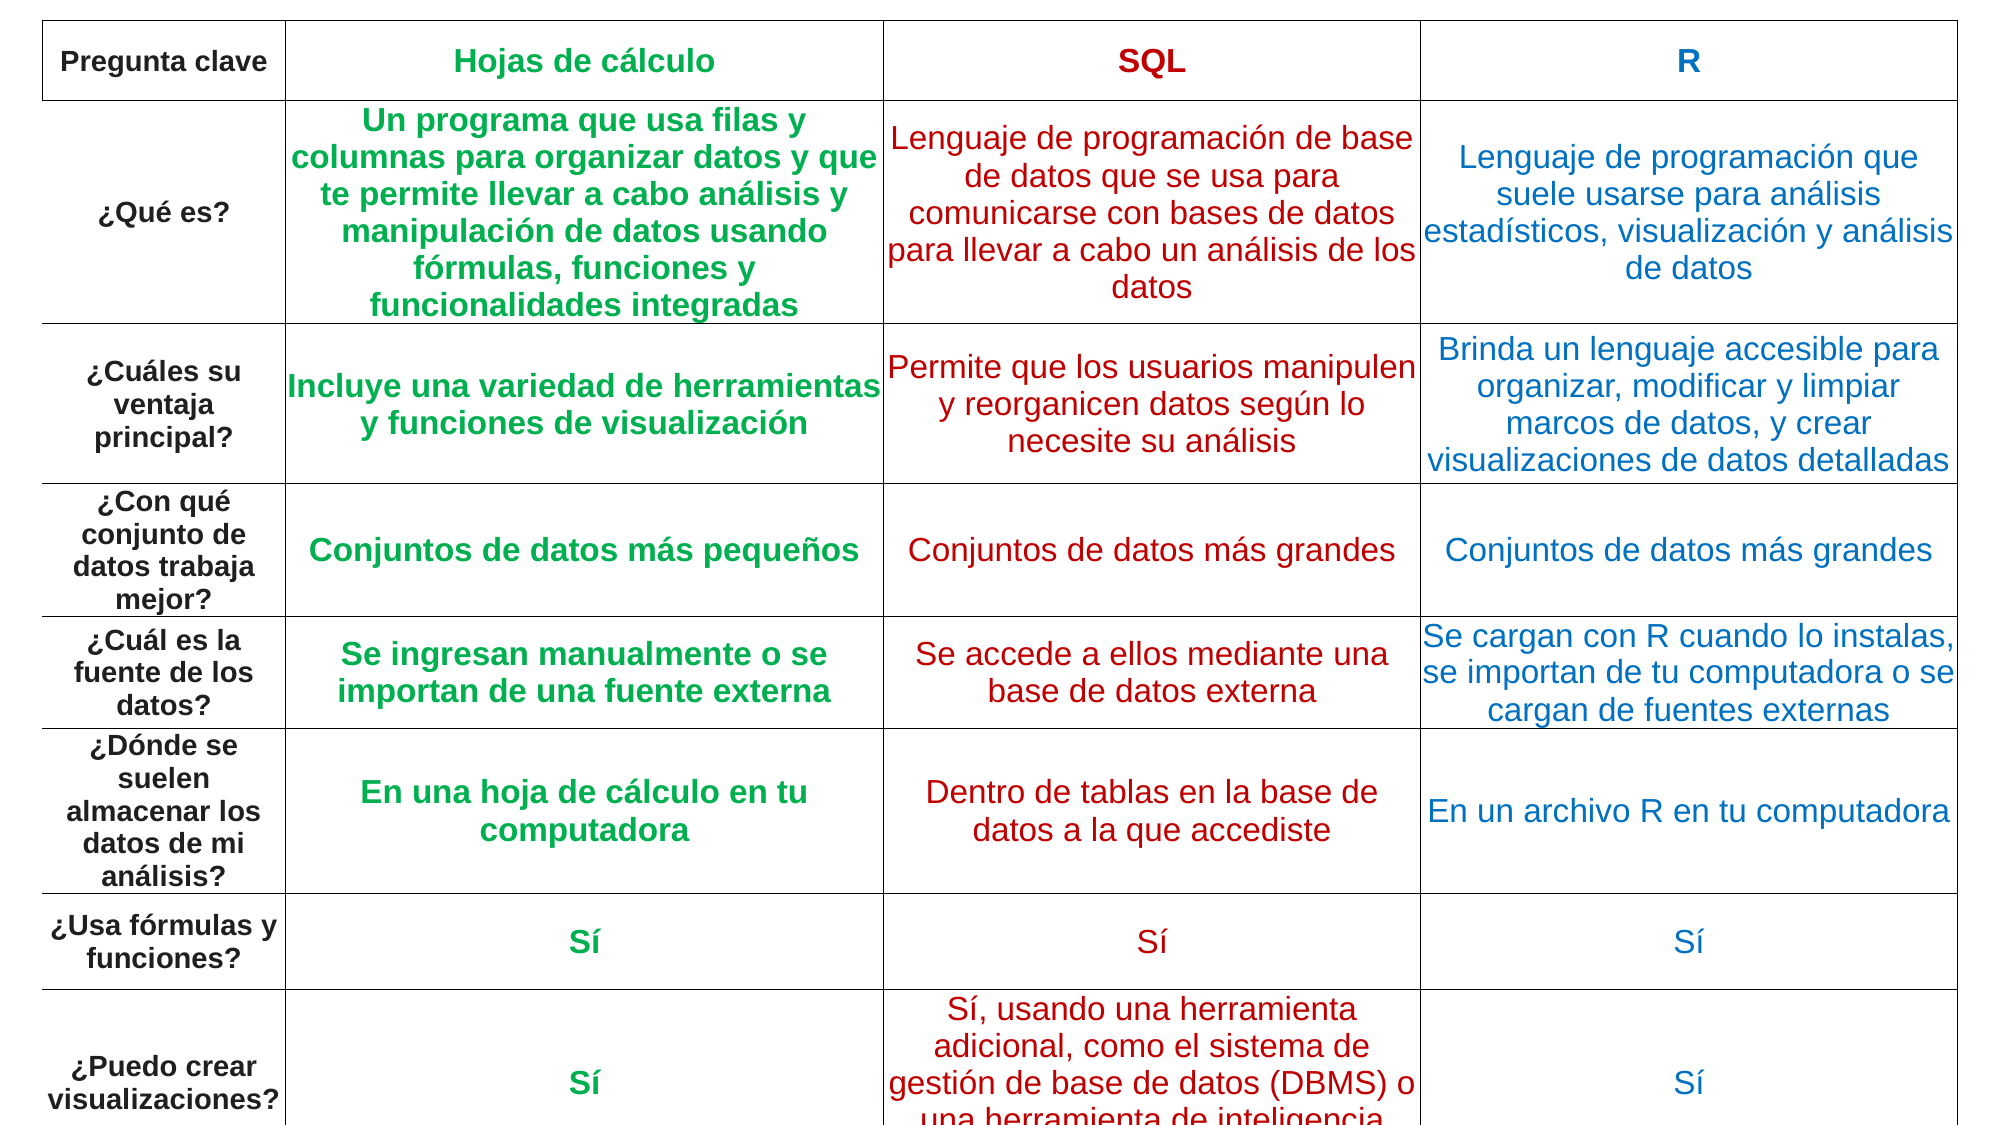

| Pregunta clave | Hojas de cálculo | SQL | R |
| --- | --- | --- | --- |
| ¿Qué es? | Un programa que usa filas y columnas para organizar datos y que te permite llevar a cabo análisis y manipulación de datos usando fórmulas, funciones y funcionalidades integradas | Lenguaje de programación de base de datos que se usa para comunicarse con bases de datos para llevar a cabo un análisis de los datos | Lenguaje de programación que suele usarse para análisis estadísticos, visualización y análisis de datos |
| ¿Cuáles su ventaja principal? | Incluye una variedad de herramientas y funciones de visualización | Permite que los usuarios manipulen y reorganicen datos según lo necesite su análisis | Brinda un lenguaje accesible para organizar, modificar y limpiar marcos de datos, y crear visualizaciones de datos detalladas |
| ¿Con qué conjunto de datos trabaja mejor? | Conjuntos de datos más pequeños | Conjuntos de datos más grandes | Conjuntos de datos más grandes |
| ¿Cuál es la fuente de los datos? | Se ingresan manualmente o se importan de una fuente externa | Se accede a ellos mediante una base de datos externa | Se cargan con R cuando lo instalas, se importan de tu computadora o se cargan de fuentes externas |
| ¿Dónde se suelen almacenar los datos de mi análisis? | En una hoja de cálculo en tu computadora | Dentro de tablas en la base de datos a la que accediste | En un archivo R en tu computadora |
| ¿Usa fórmulas y funciones? | Sí | Sí | Sí |
| ¿Puedo crear visualizaciones? | Sí | Sí, usando una herramienta adicional, como el sistema de gestión de base de datos (DBMS) o una herramienta de inteligencia empresarial (BI) | Sí |